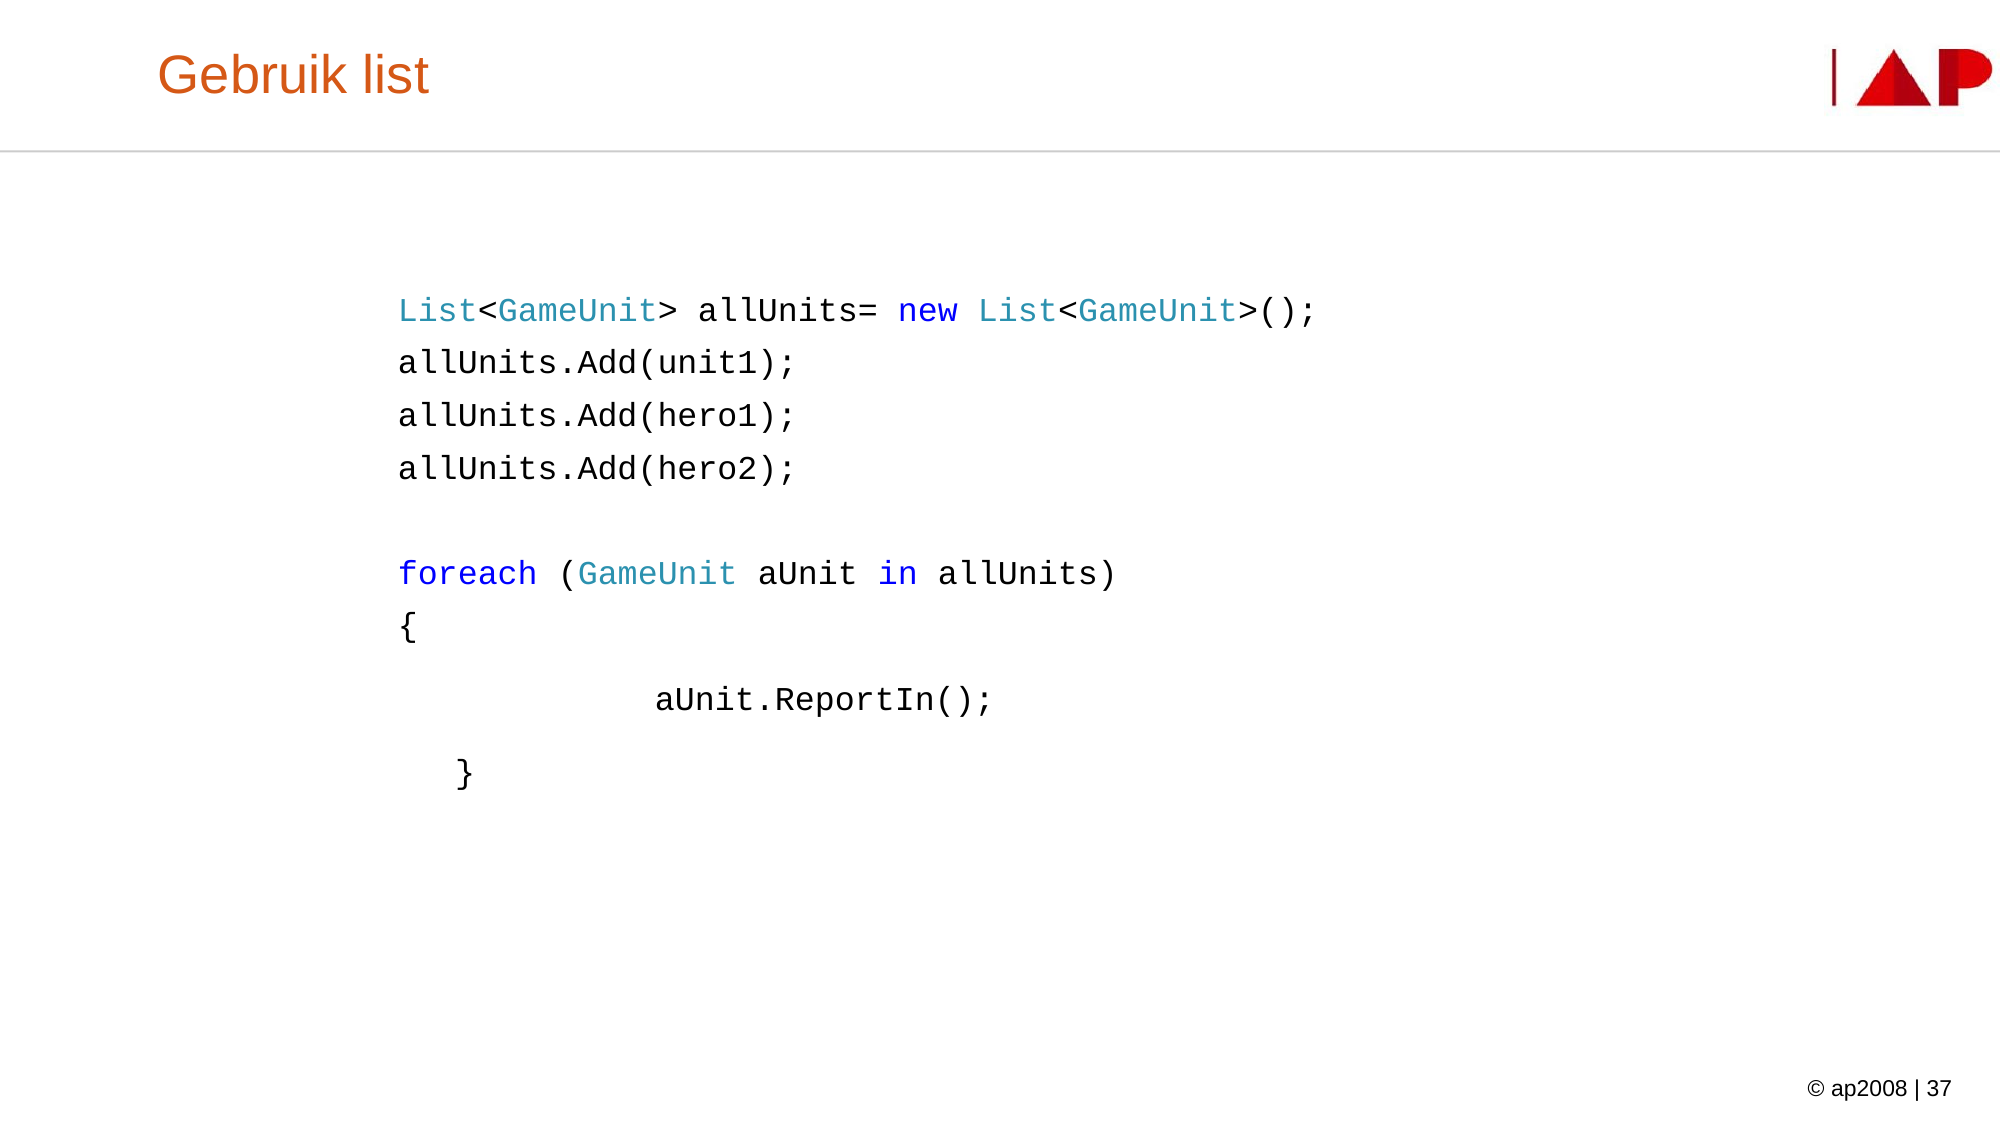

# Gebruik list

            List<GameUnit> allUnits= new List<GameUnit>();
            allUnits.Add(unit1);
            allUnits.Add(hero1);
            allUnits.Add(hero2);

            foreach (GameUnit aUnit in allUnits)
            {
				aUnit.ReportIn();
		     }

© ap2008 | 37